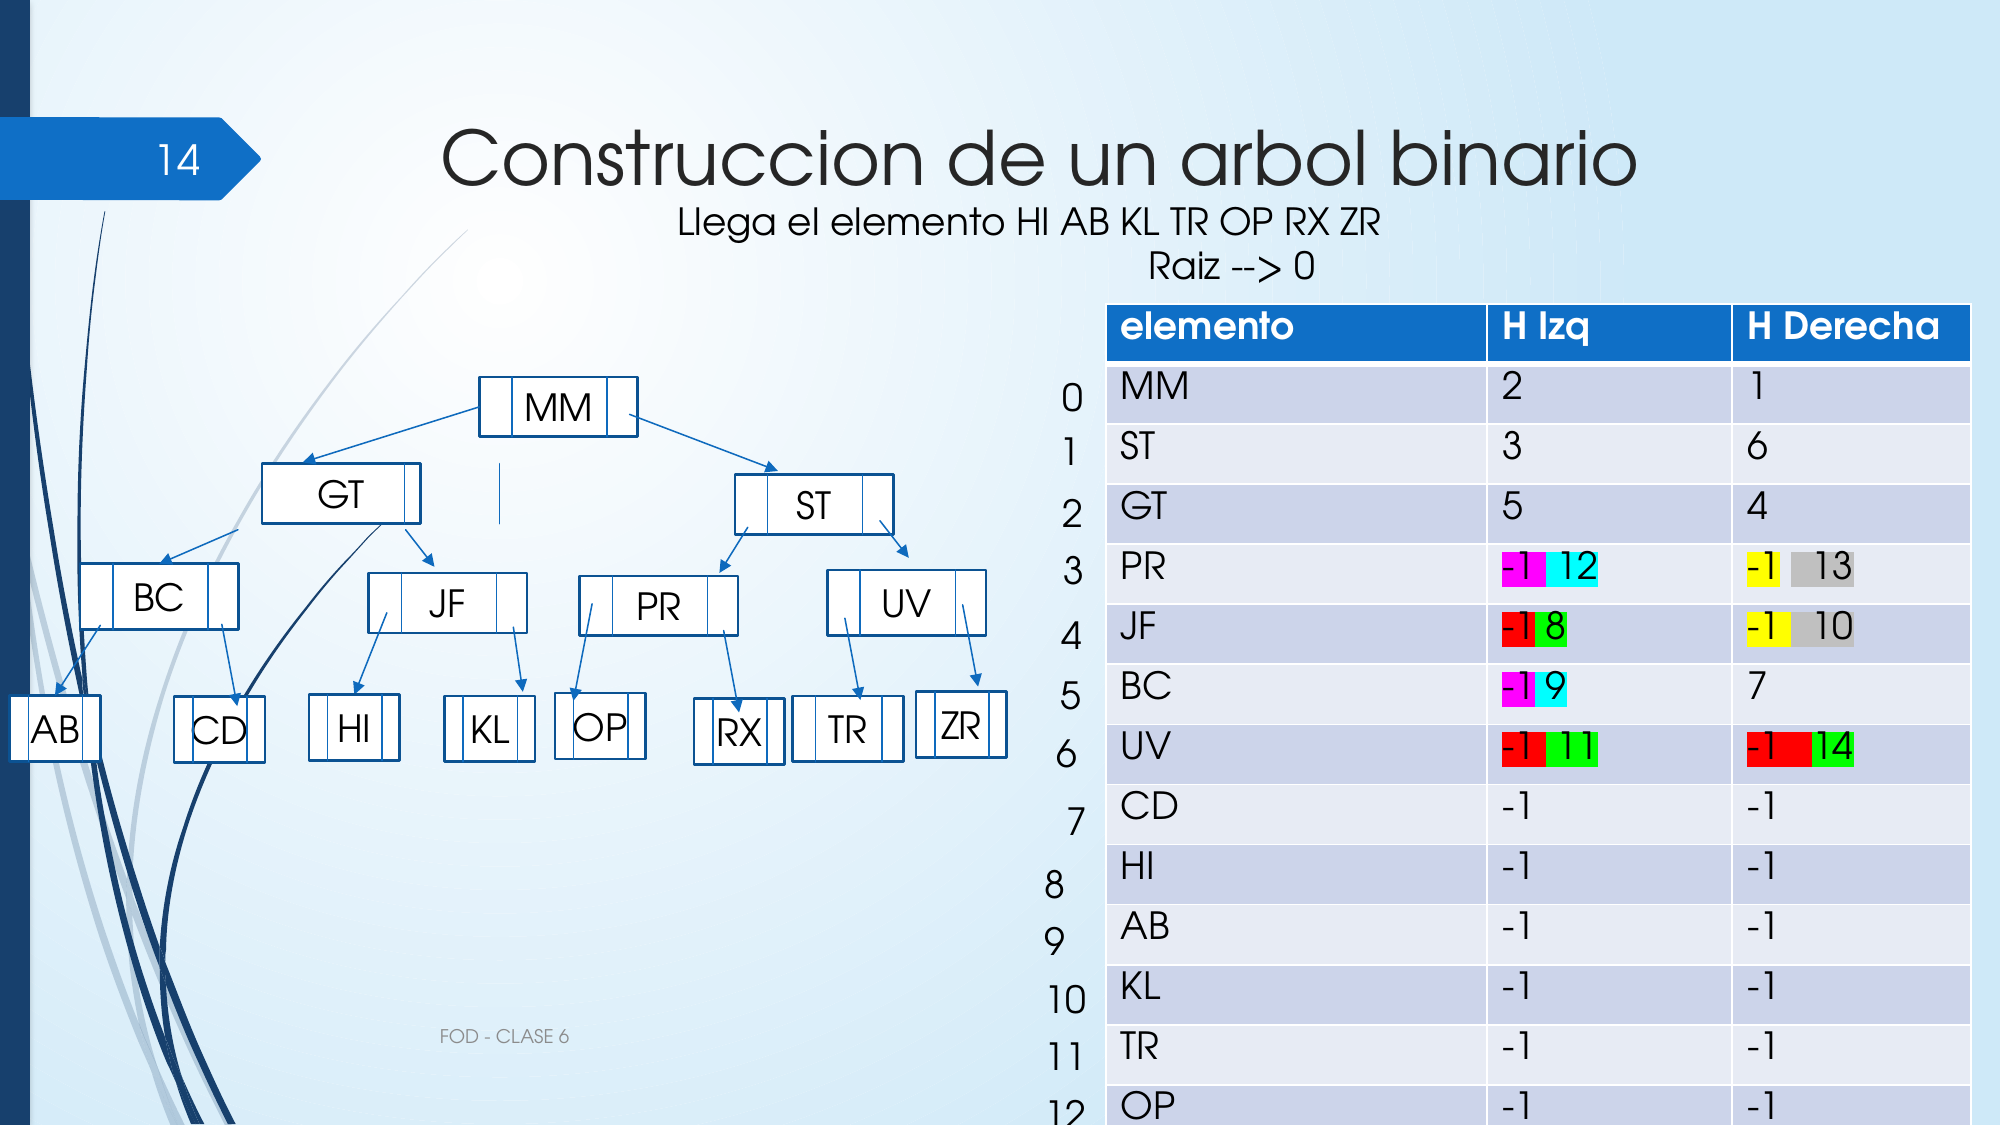

# Construccion de un arbol binario
14
Llega el elemento HI AB KL TR OP RX ZR
Raiz --> 0
| elemento | H Izq | H Derecha |
| --- | --- | --- |
| MM | 2 | 1 |
| ST | 3 | 6 |
| GT | 5 | 4 |
| PR | -1 12 | -1 13 |
| JF | -1 8 | -1 10 |
| BC | -1 9 | 7 |
| UV | -1 11 | -1 14 |
| CD | -1 | -1 |
| HI | -1 | -1 |
| AB | -1 | -1 |
| KL | -1 | -1 |
| TR | -1 | -1 |
| OP | -1 | -1 |
| RX | -1 | -1 |
| ZR | -1 | -1 |
0
MM
1
GT
ST
2
3
BC
UV
JF
PR
4
5
ZR
OP
HI
AB
KL
TR
CD
RX
6
7
8

9

10

11

12

13

14
UNLP - Facultad de Informática
FOD - CLASE 6